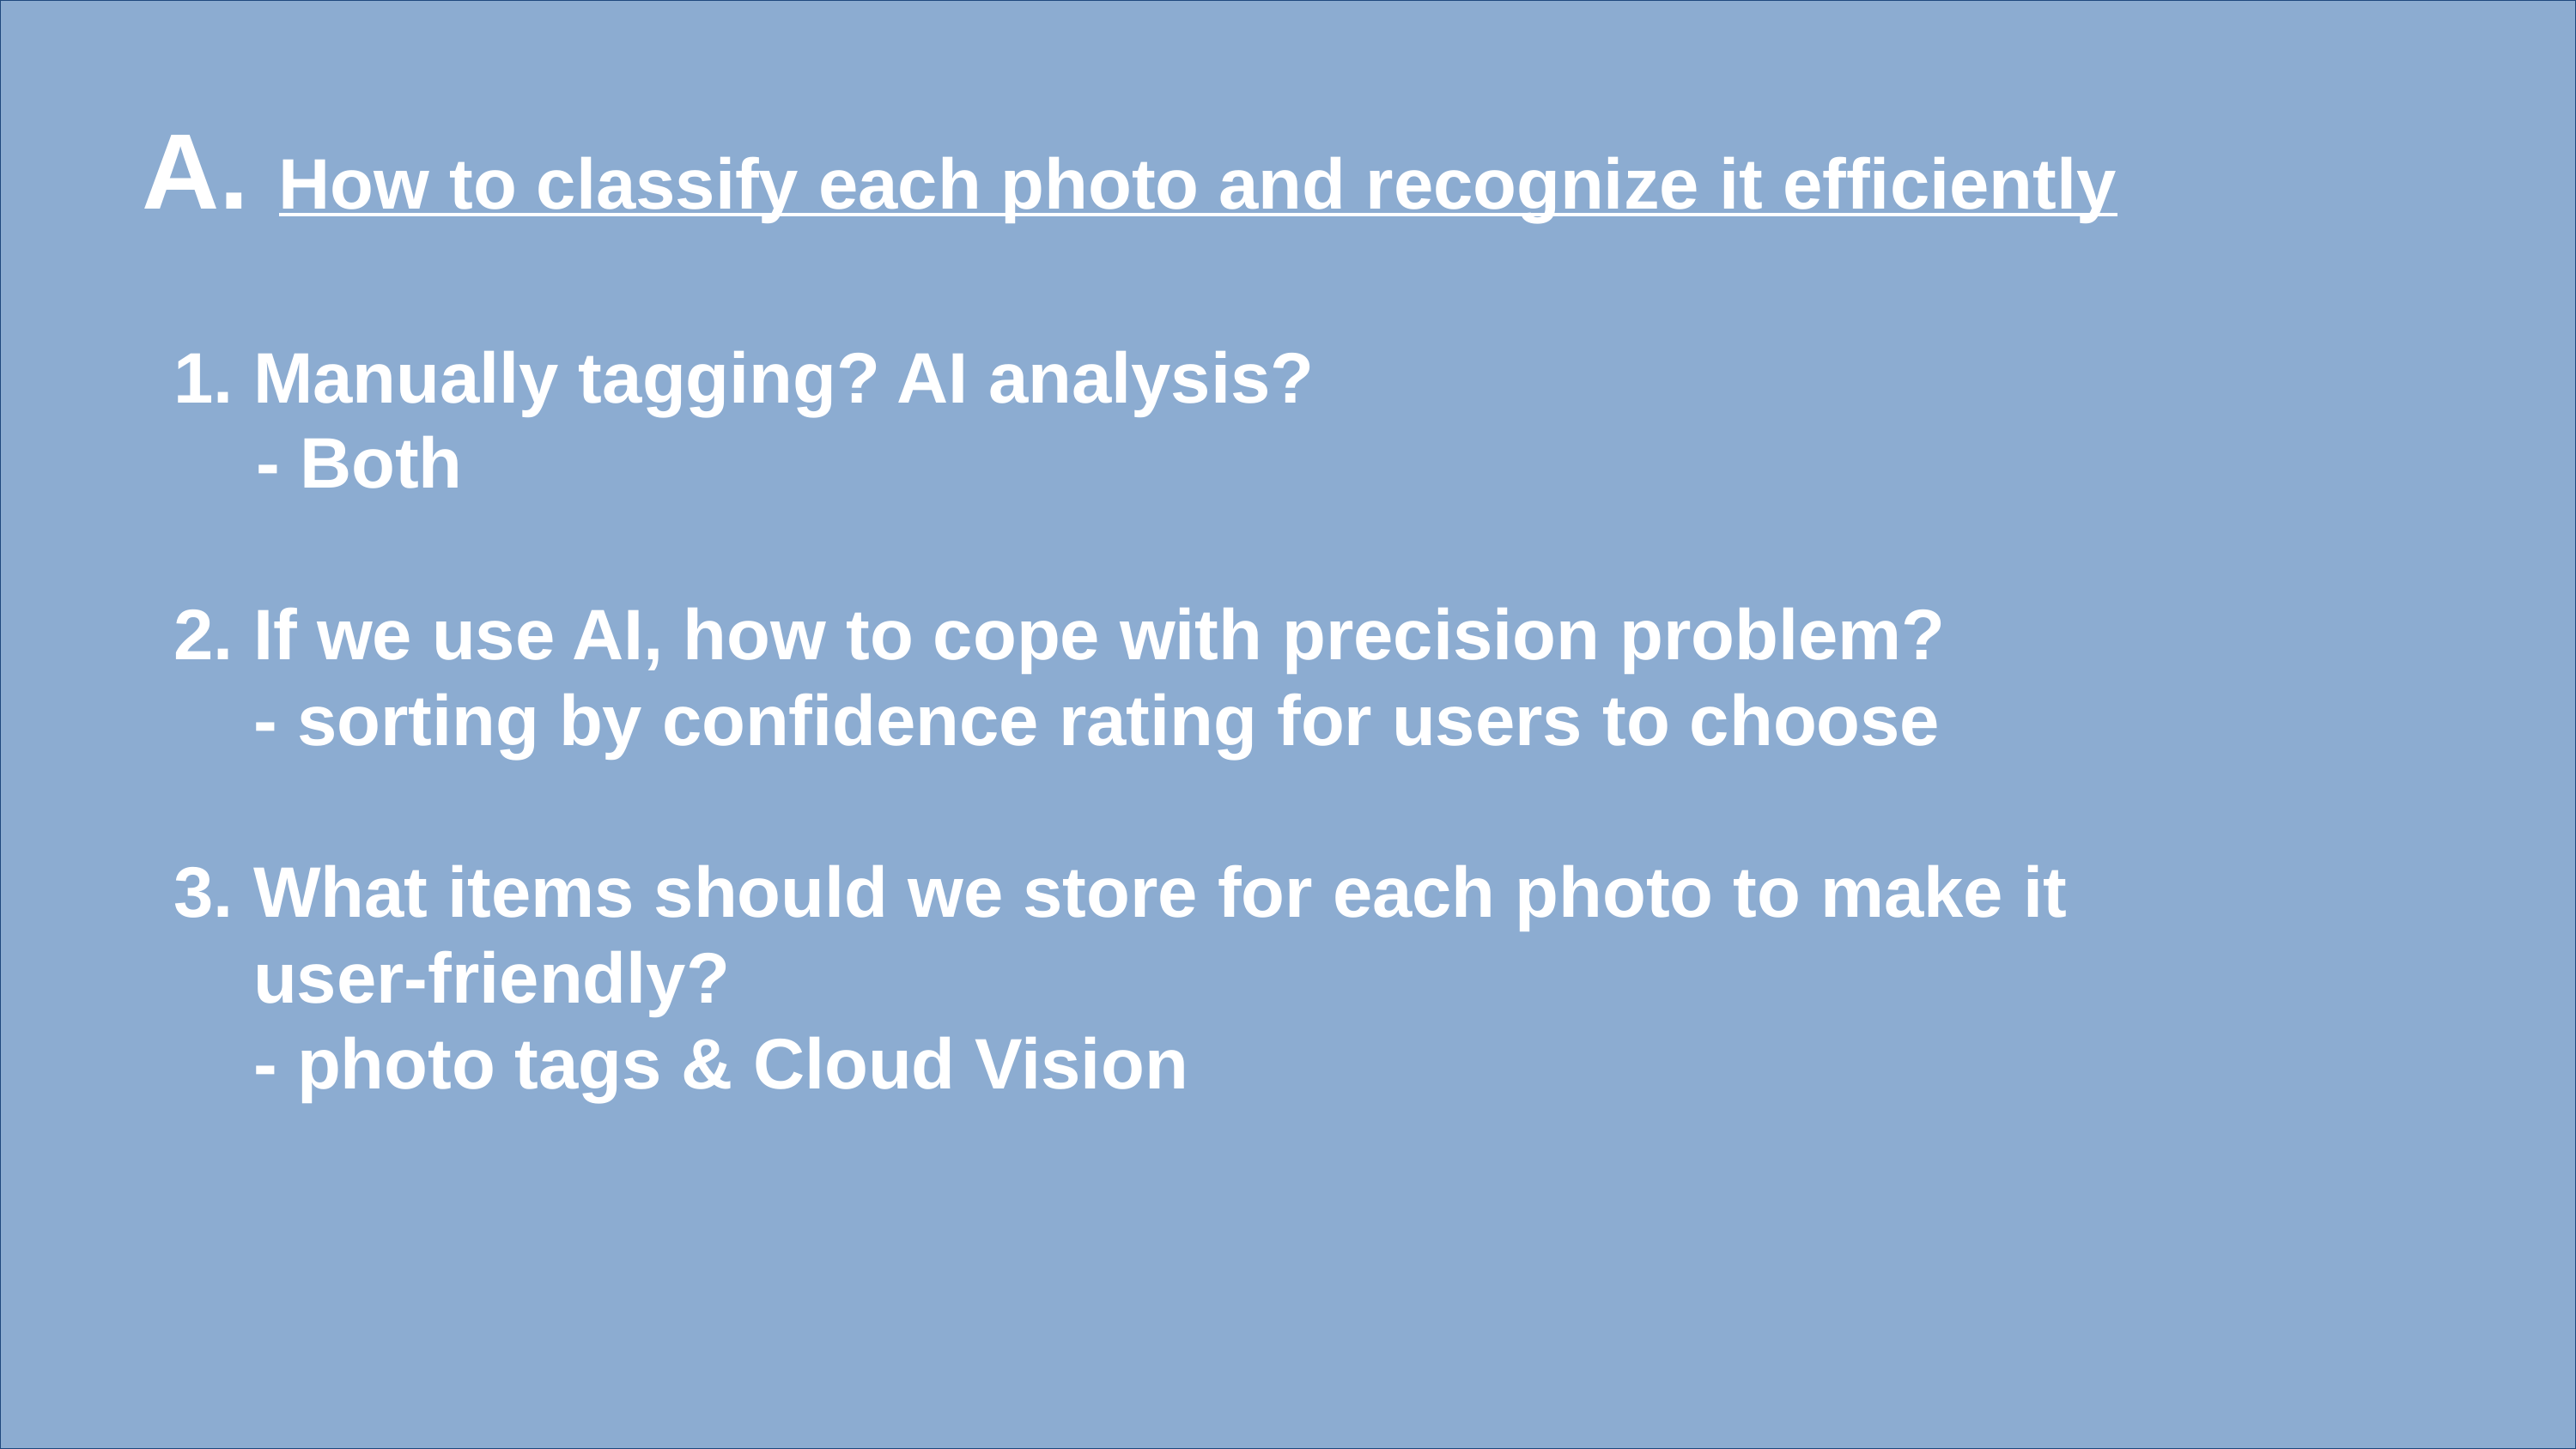

A. How to classify each photo and recognize it efficiently

1. Manually tagging? AI analysis?
 - Both

2. If we use AI, how to cope with precision problem?
    - sorting by confidence rating for users to choose

3. What items should we store for each photo to make it
    user-friendly?
    - photo tags & Cloud Vision